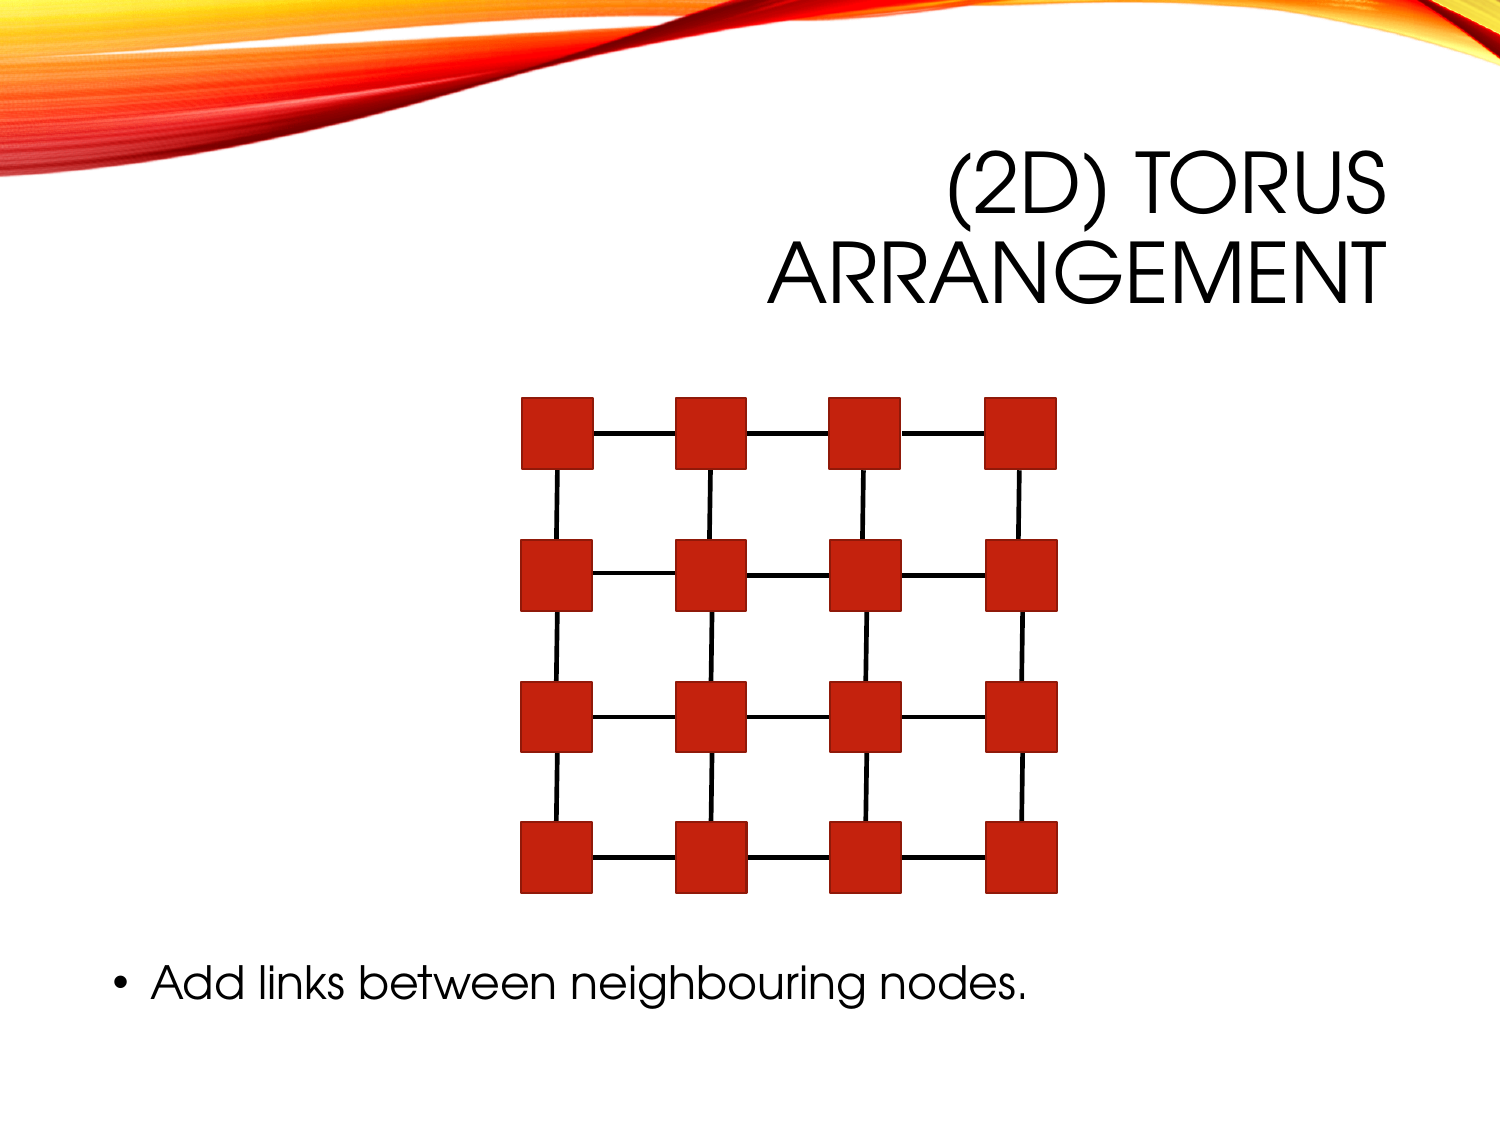

# (2d) Torus arrangement

Add links between neighbouring nodes.